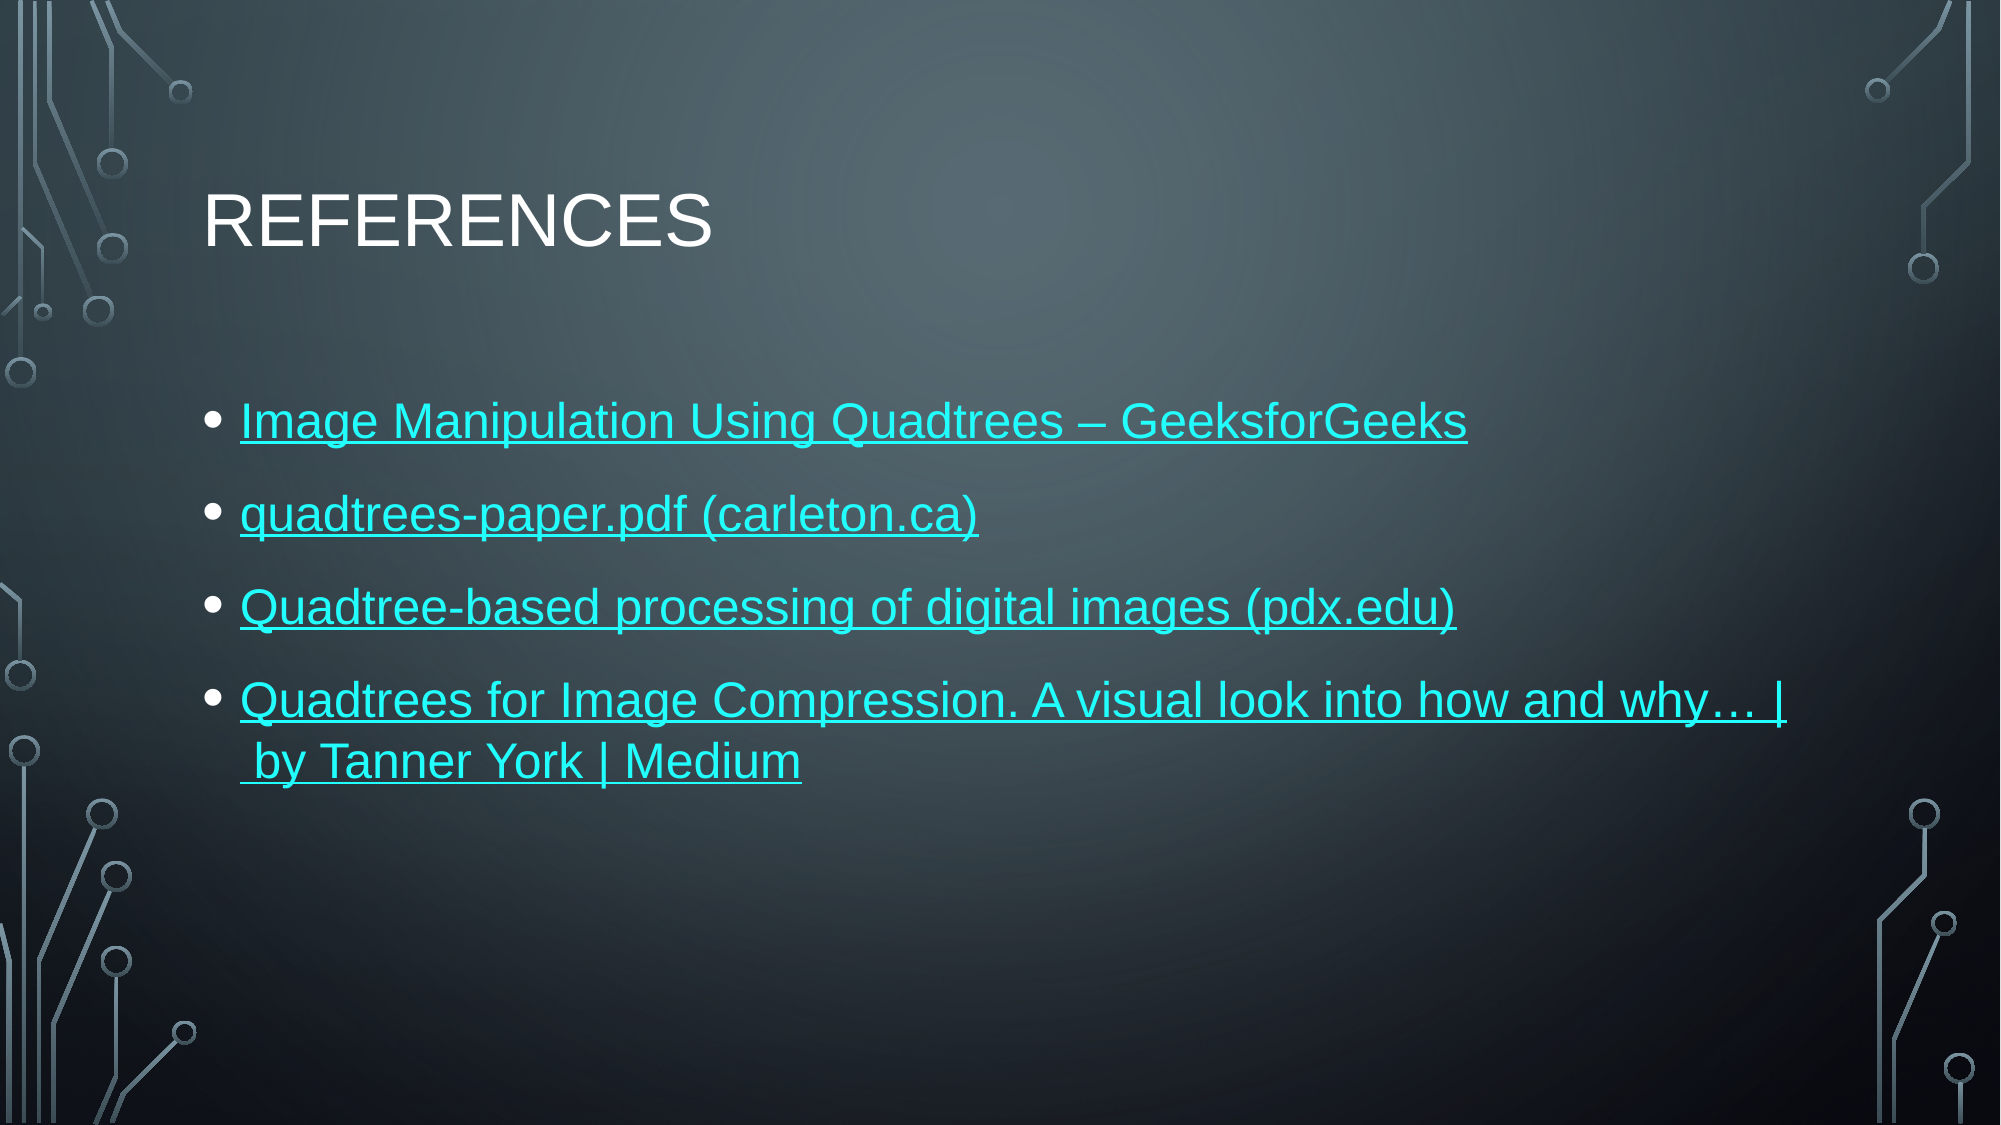

# references
Image Manipulation Using Quadtrees – GeeksforGeeks
quadtrees-paper.pdf (carleton.ca)
Quadtree-based processing of digital images (pdx.edu)
Quadtrees for Image Compression. A visual look into how and why… | by Tanner York | Medium